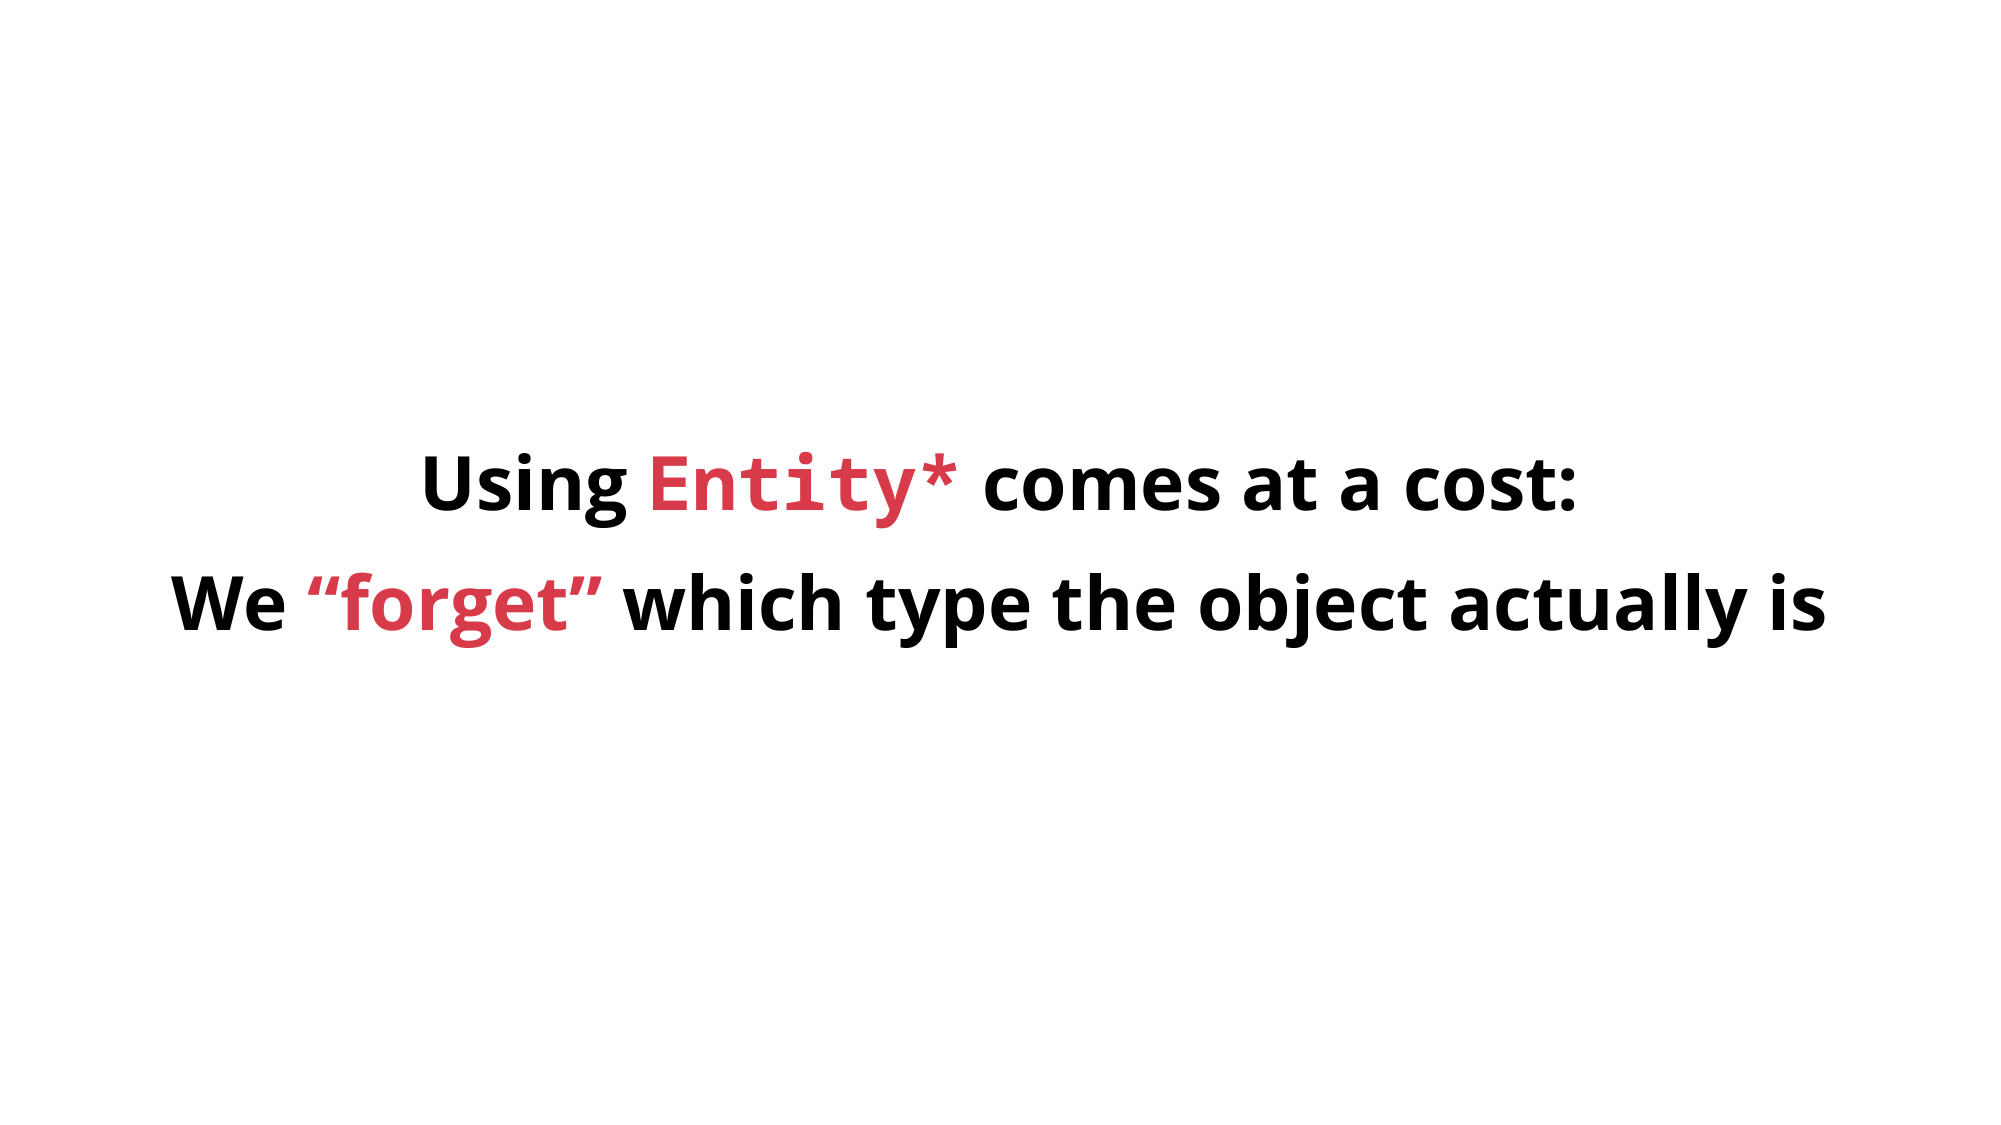

# Using Entity* comes at a cost:
We “forget” which type the object actually is